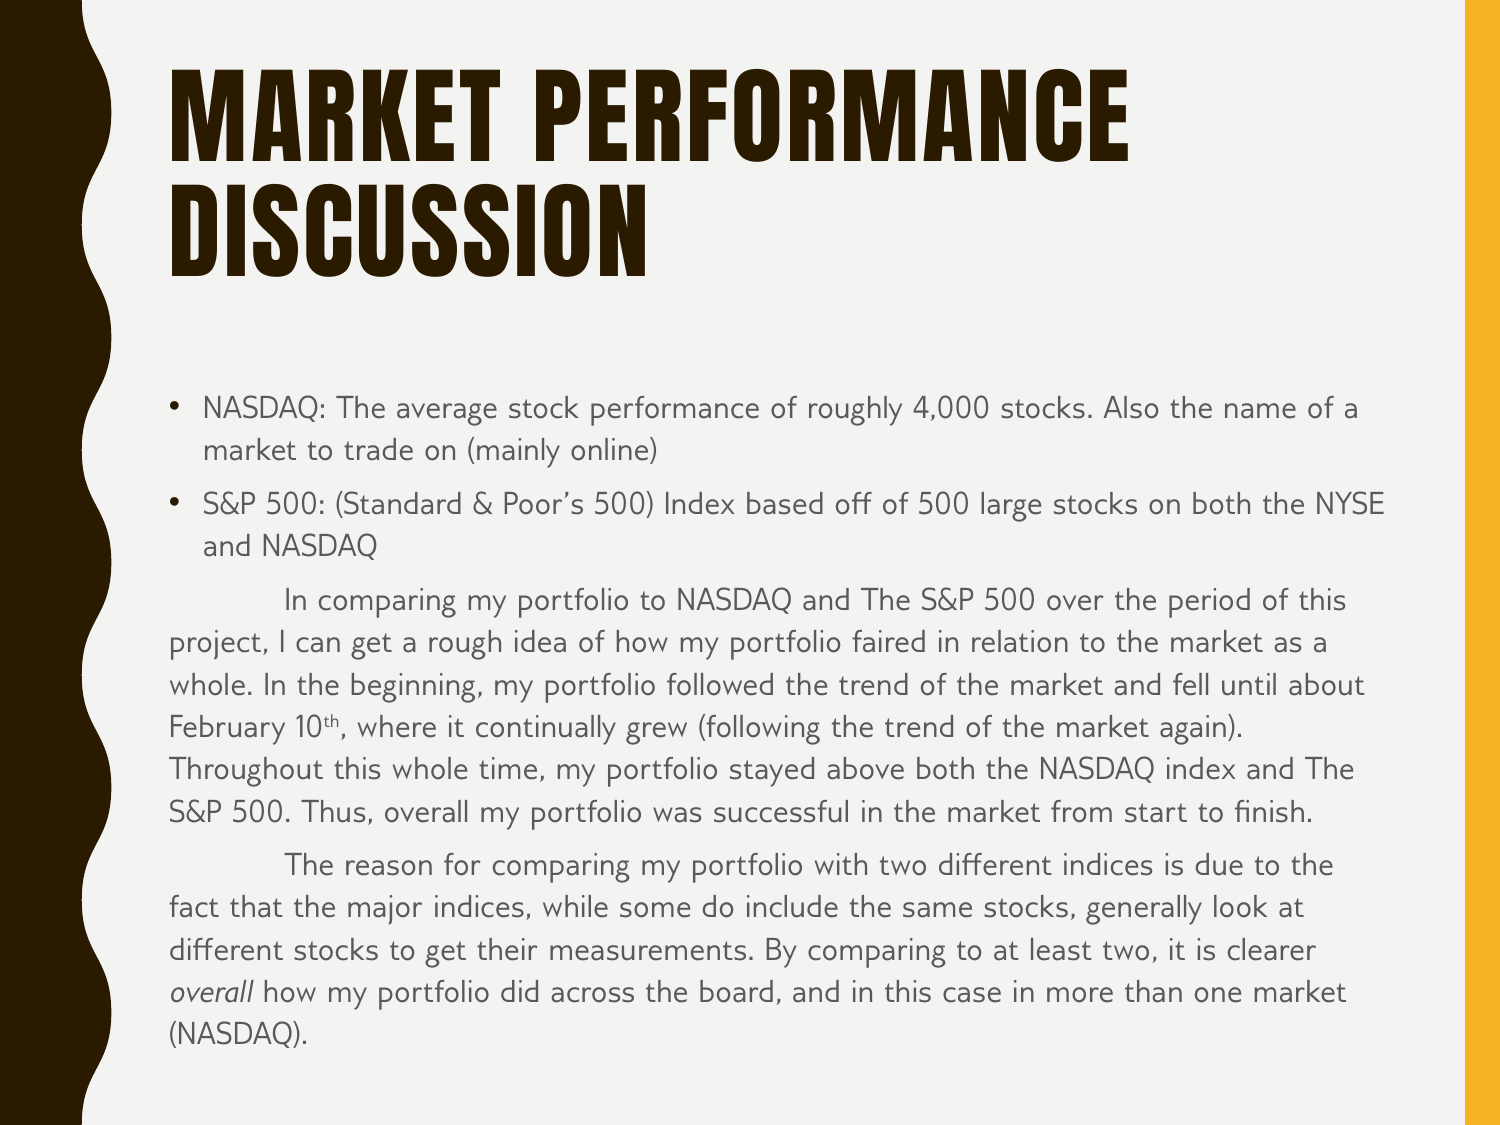

# Market performance discussion
NASDAQ: The average stock performance of roughly 4,000 stocks. Also the name of a market to trade on (mainly online)
S&P 500: (Standard & Poor’s 500) Index based off of 500 large stocks on both the NYSE and NASDAQ
	In comparing my portfolio to NASDAQ and The S&P 500 over the period of this project, I can get a rough idea of how my portfolio faired in relation to the market as a whole. In the beginning, my portfolio followed the trend of the market and fell until about February 10th, where it continually grew (following the trend of the market again). Throughout this whole time, my portfolio stayed above both the NASDAQ index and The S&P 500. Thus, overall my portfolio was successful in the market from start to finish.
	The reason for comparing my portfolio with two different indices is due to the fact that the major indices, while some do include the same stocks, generally look at different stocks to get their measurements. By comparing to at least two, it is clearer overall how my portfolio did across the board, and in this case in more than one market (NASDAQ).